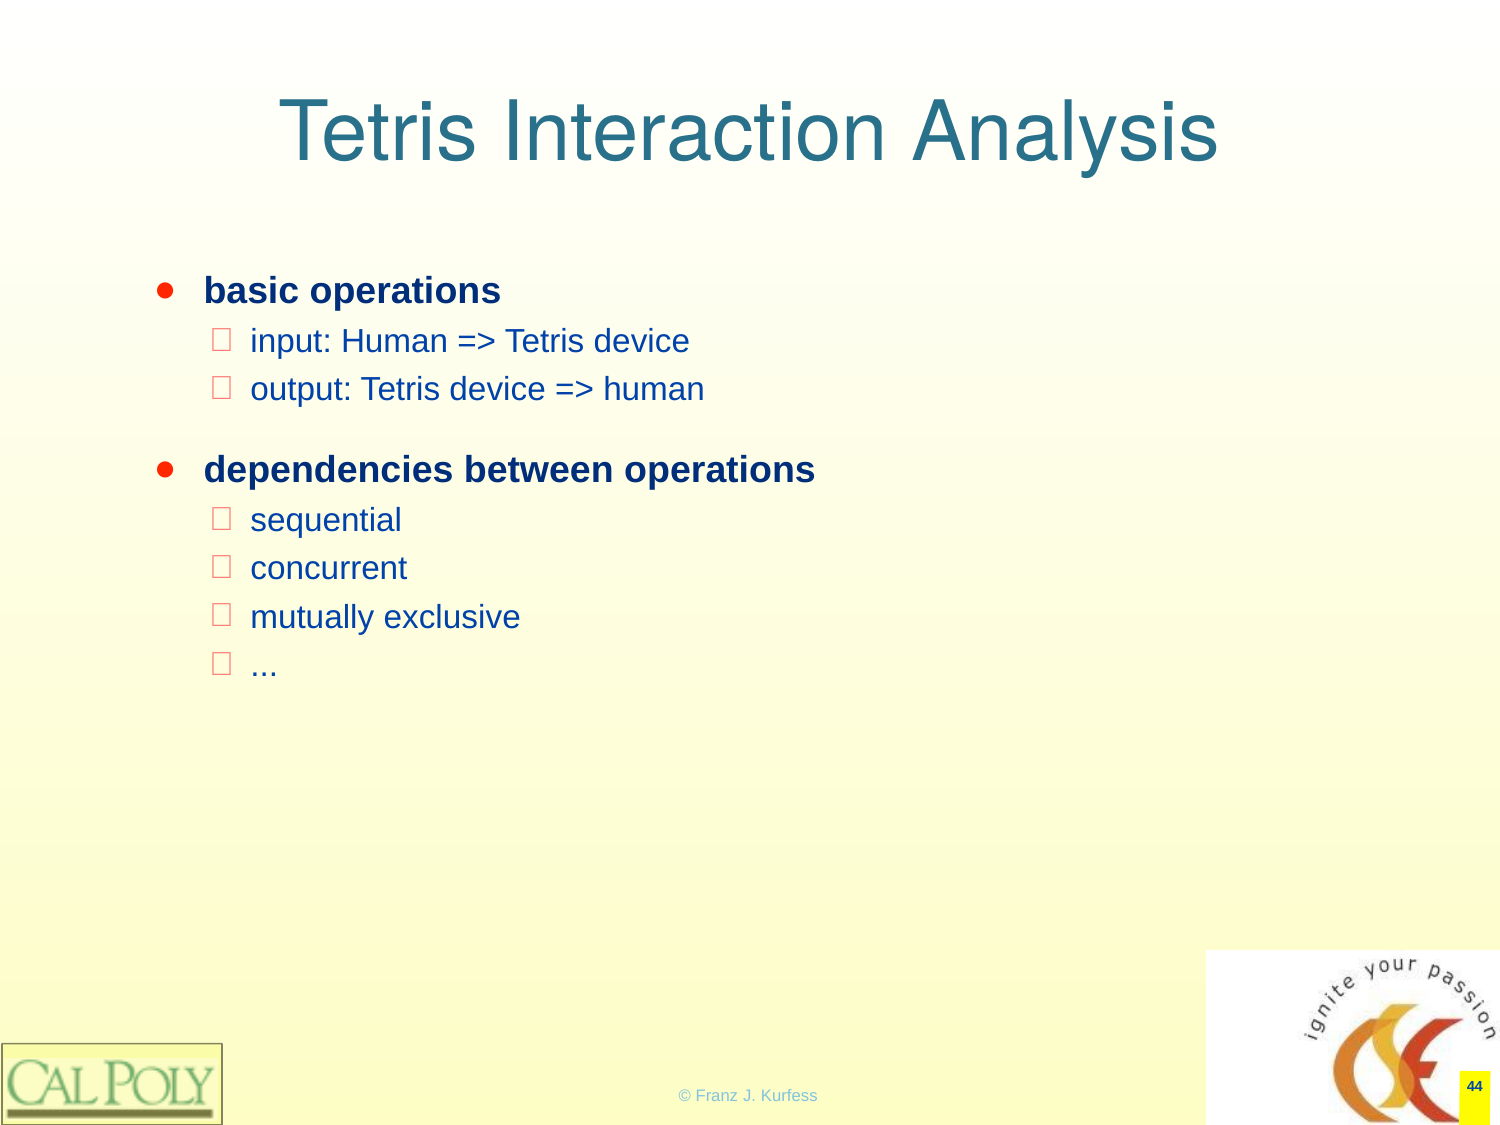

# Tetris Interaction Analysis
basic operations
input: Human => Tetris device
output: Tetris device => human
dependencies between operations
sequential
concurrent
mutually exclusive
...
44